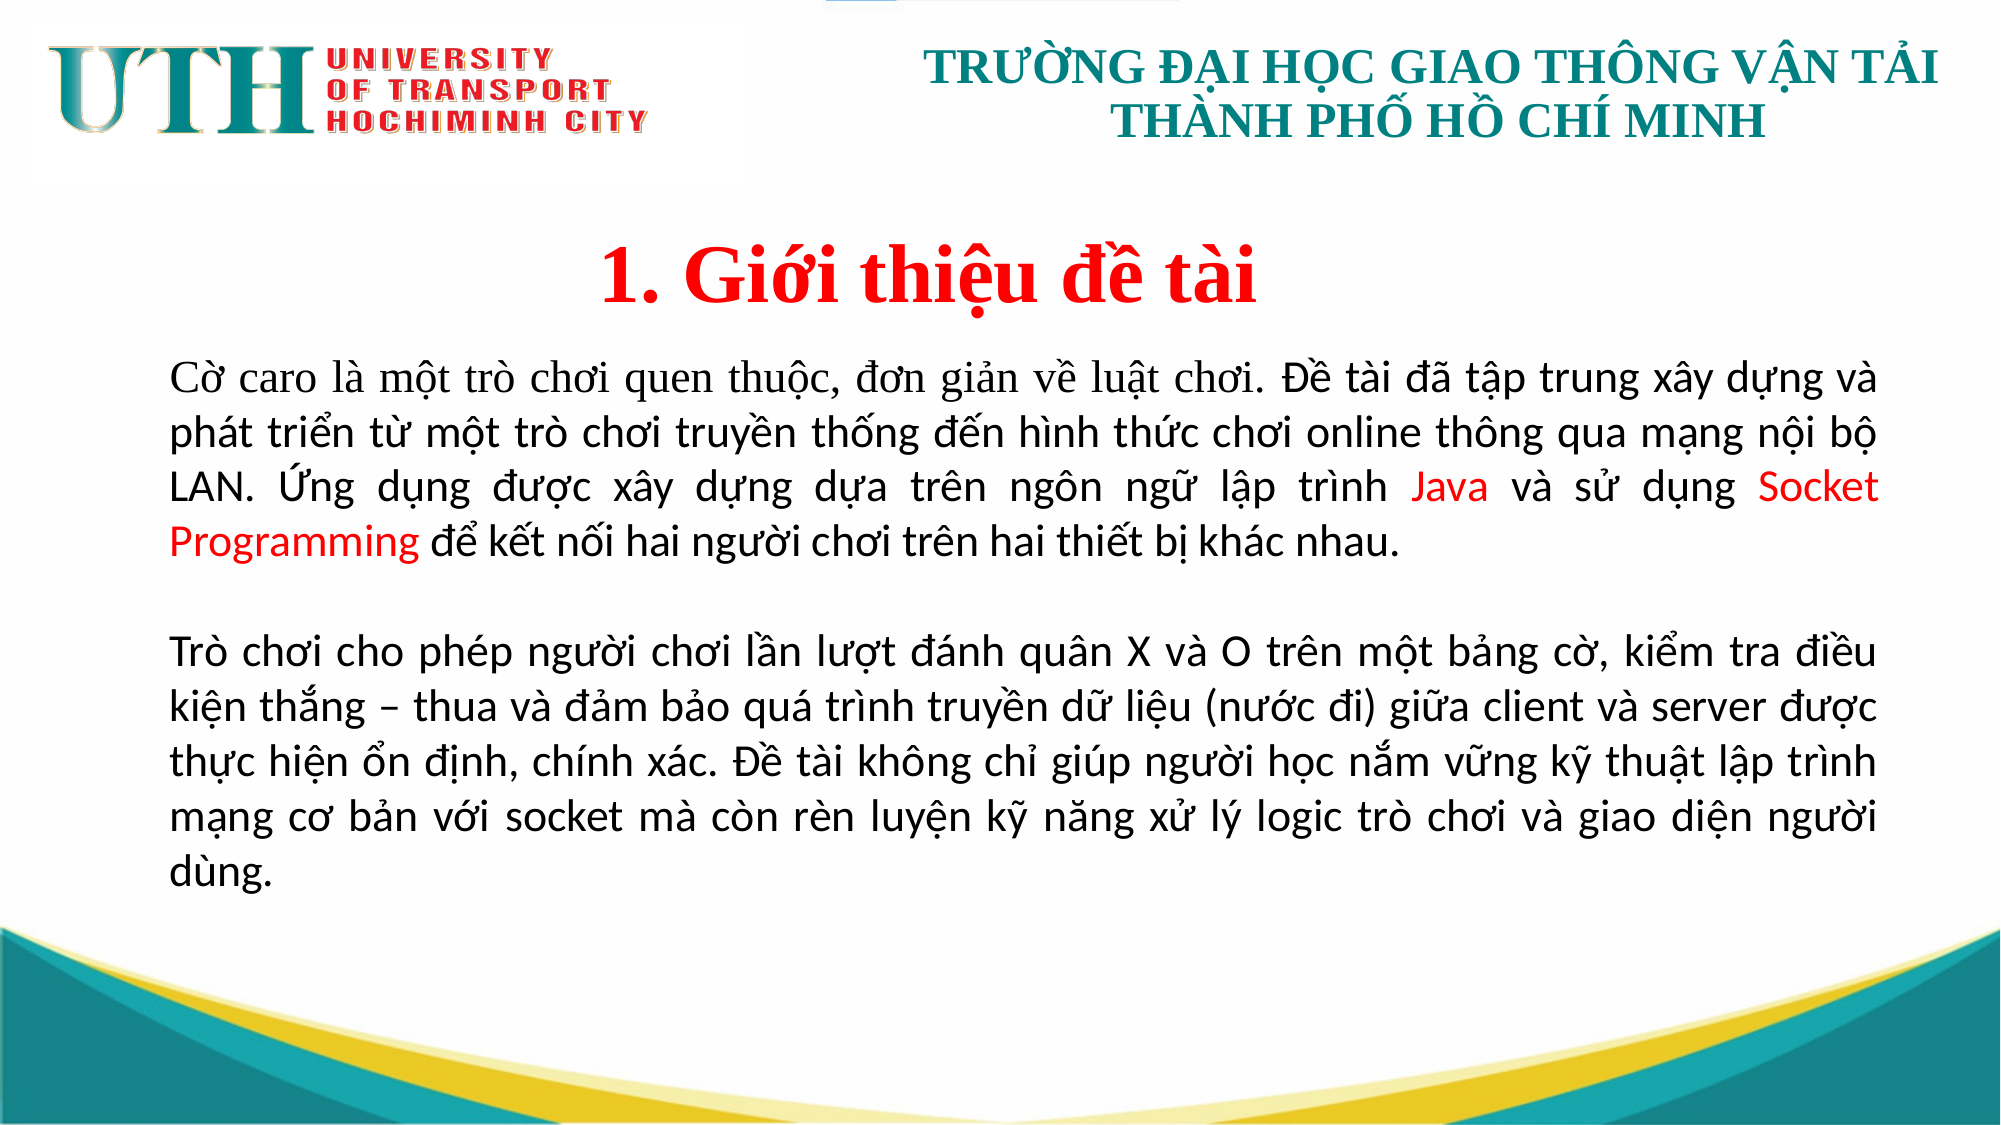

# 1. Giới thiệu đề tài
Cờ caro là một trò chơi quen thuộc, đơn giản về luật chơi. Đề tài đã tập trung xây dựng và phát triển từ một trò chơi truyền thống đến hình thức chơi online thông qua mạng nội bộ LAN. Ứng dụng được xây dựng dựa trên ngôn ngữ lập trình Java và sử dụng Socket Programming để kết nối hai người chơi trên hai thiết bị khác nhau.

Trò chơi cho phép người chơi lần lượt đánh quân X và O trên một bảng cờ, kiểm tra điều kiện thắng – thua và đảm bảo quá trình truyền dữ liệu (nước đi) giữa client và server được thực hiện ổn định, chính xác. Đề tài không chỉ giúp người học nắm vững kỹ thuật lập trình mạng cơ bản với socket mà còn rèn luyện kỹ năng xử lý logic trò chơi và giao diện người dùng.